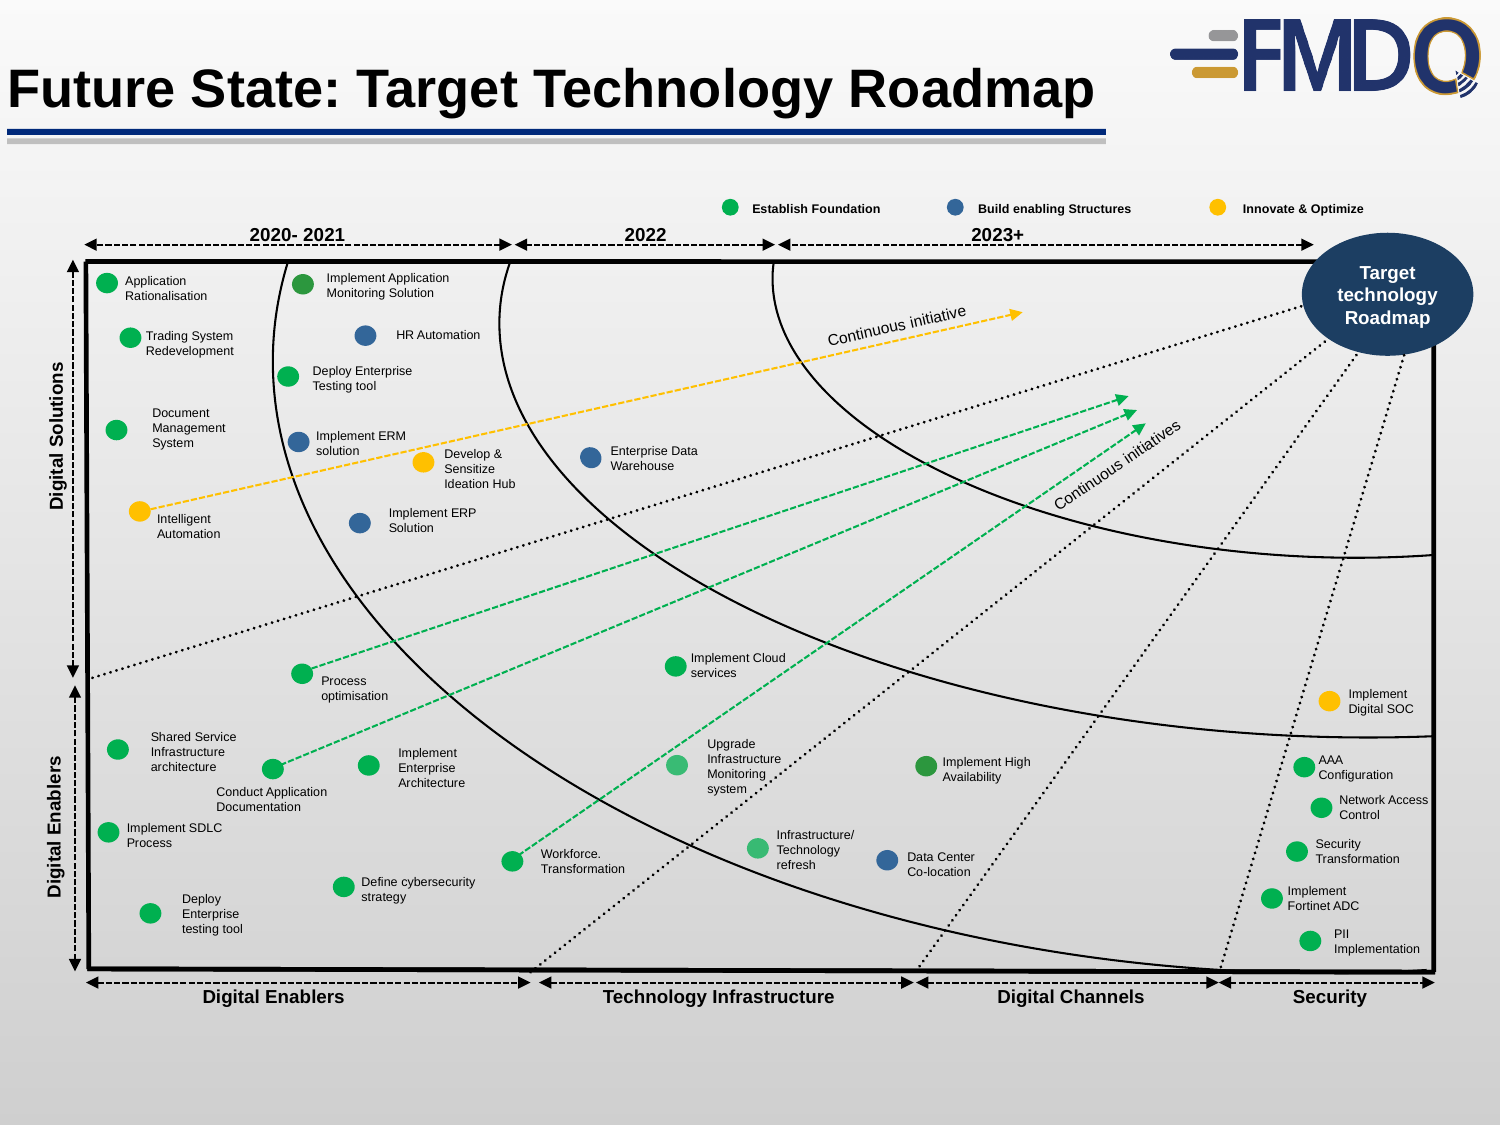

Future State: Target Technology Roadmap
Establish Foundation

Build enabling Structures

Innovate & Optimize

2020- 2021
2022
2023+
Target technology Roadmap

Implement Application Monitoring Solution
Application Rationalisation

Continuous initiative
HR Automation
Trading System Redevelopment

Deploy Enterprise Testing tool

Document Management System
Digital Solutions

Implement ERM solution

Enterprise Data Warehouse
Develop & Sensitize Ideation Hub

Continuous initiatives

Intelligent Automation
Implement ERP Solution

Implement Cloud services

Process optimisation
Implement Digital SOC

Shared Service Infrastructure architecture
Upgrade Infrastructure Monitoring system
Implement Enterprise Architecture

AAA Configuration
Implement High Availability

Conduct Application Documentation
Network Access Control

Digital Enablers
Implement SDLC Process
Infrastructure/Technology refresh

Security Transformation

Workforce. Transformation

Data Center Co-location

Define cybersecurity strategy

Implement Fortinet ADC
Deploy Enterprise testing tool

PII Implementation

Digital Enablers
Technology Infrastructure
Digital Channels
Security